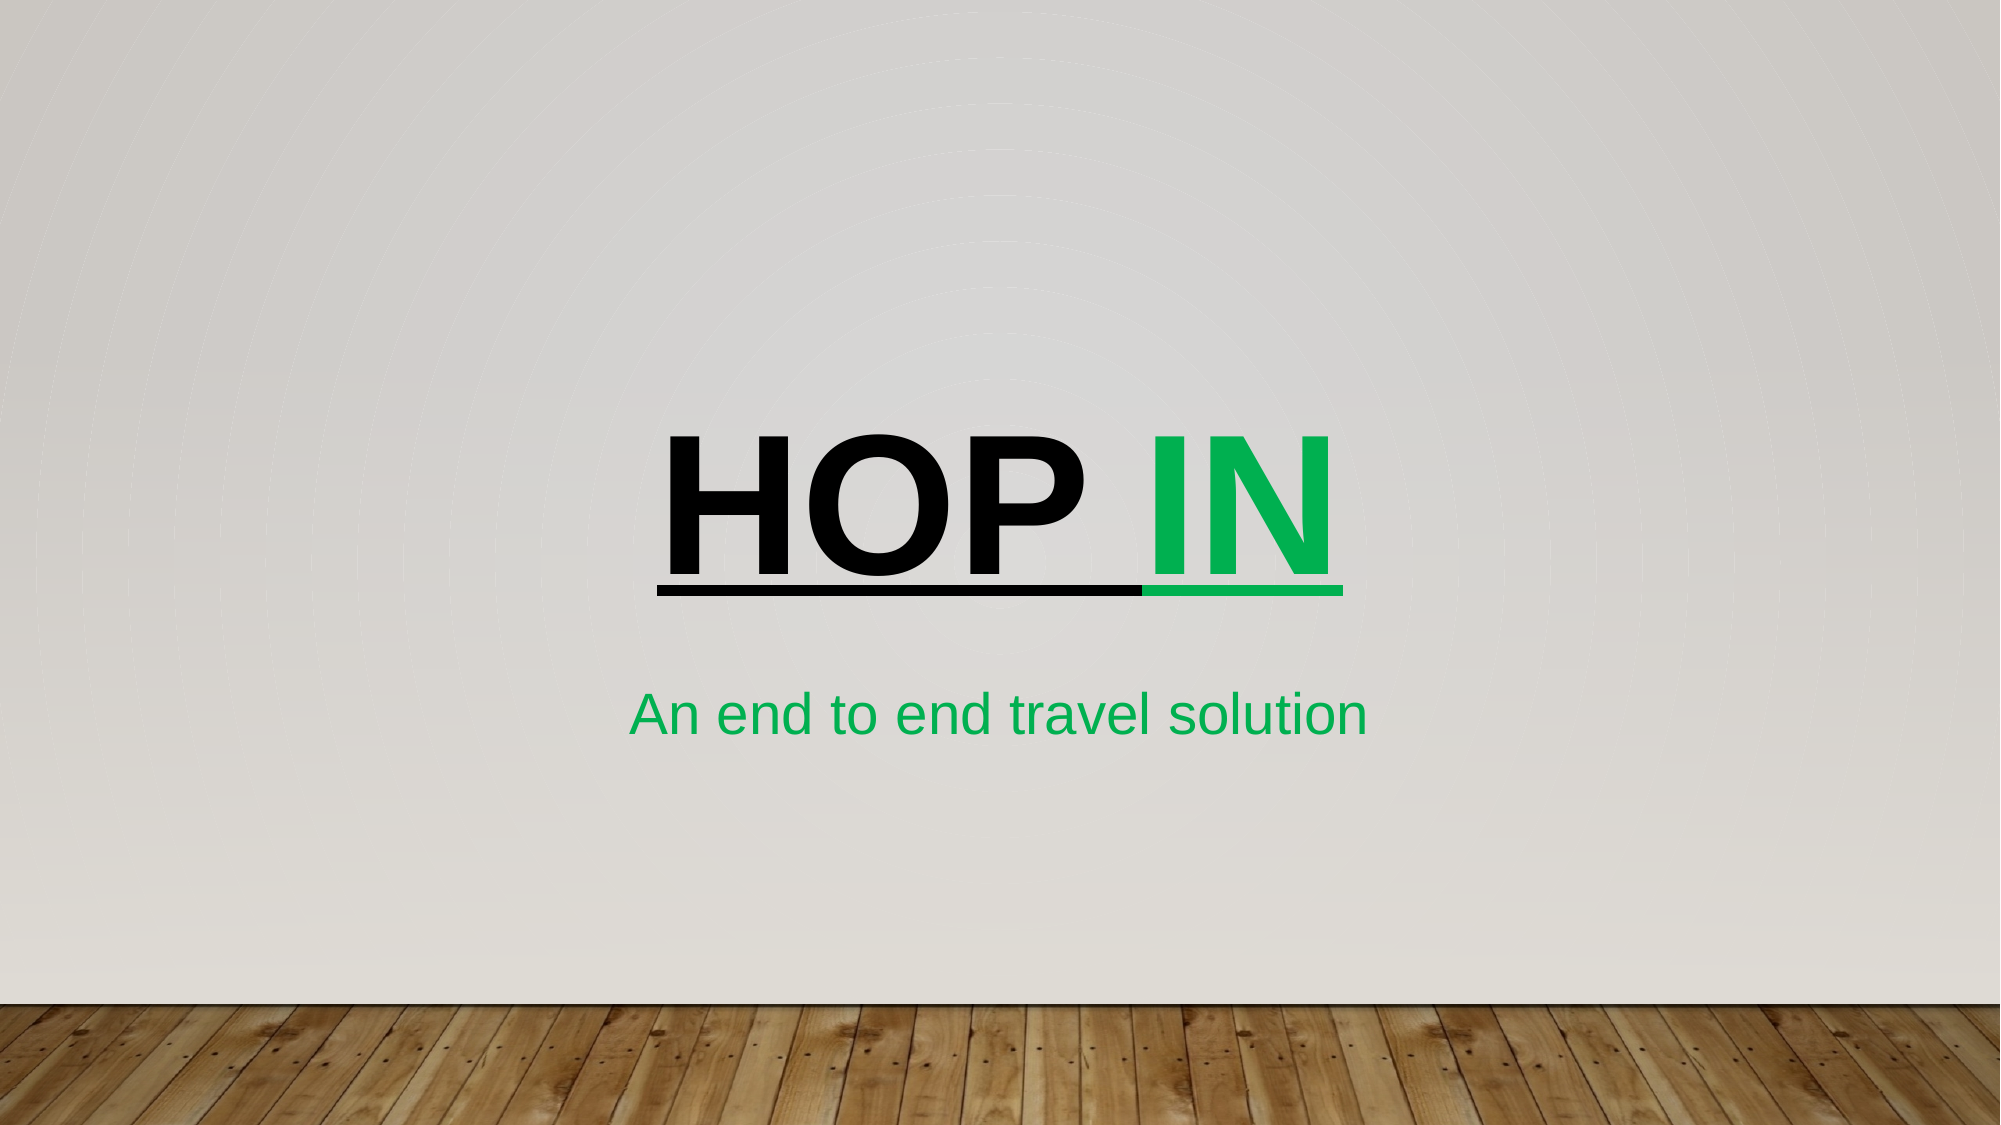

hop in
An end to end travel solution